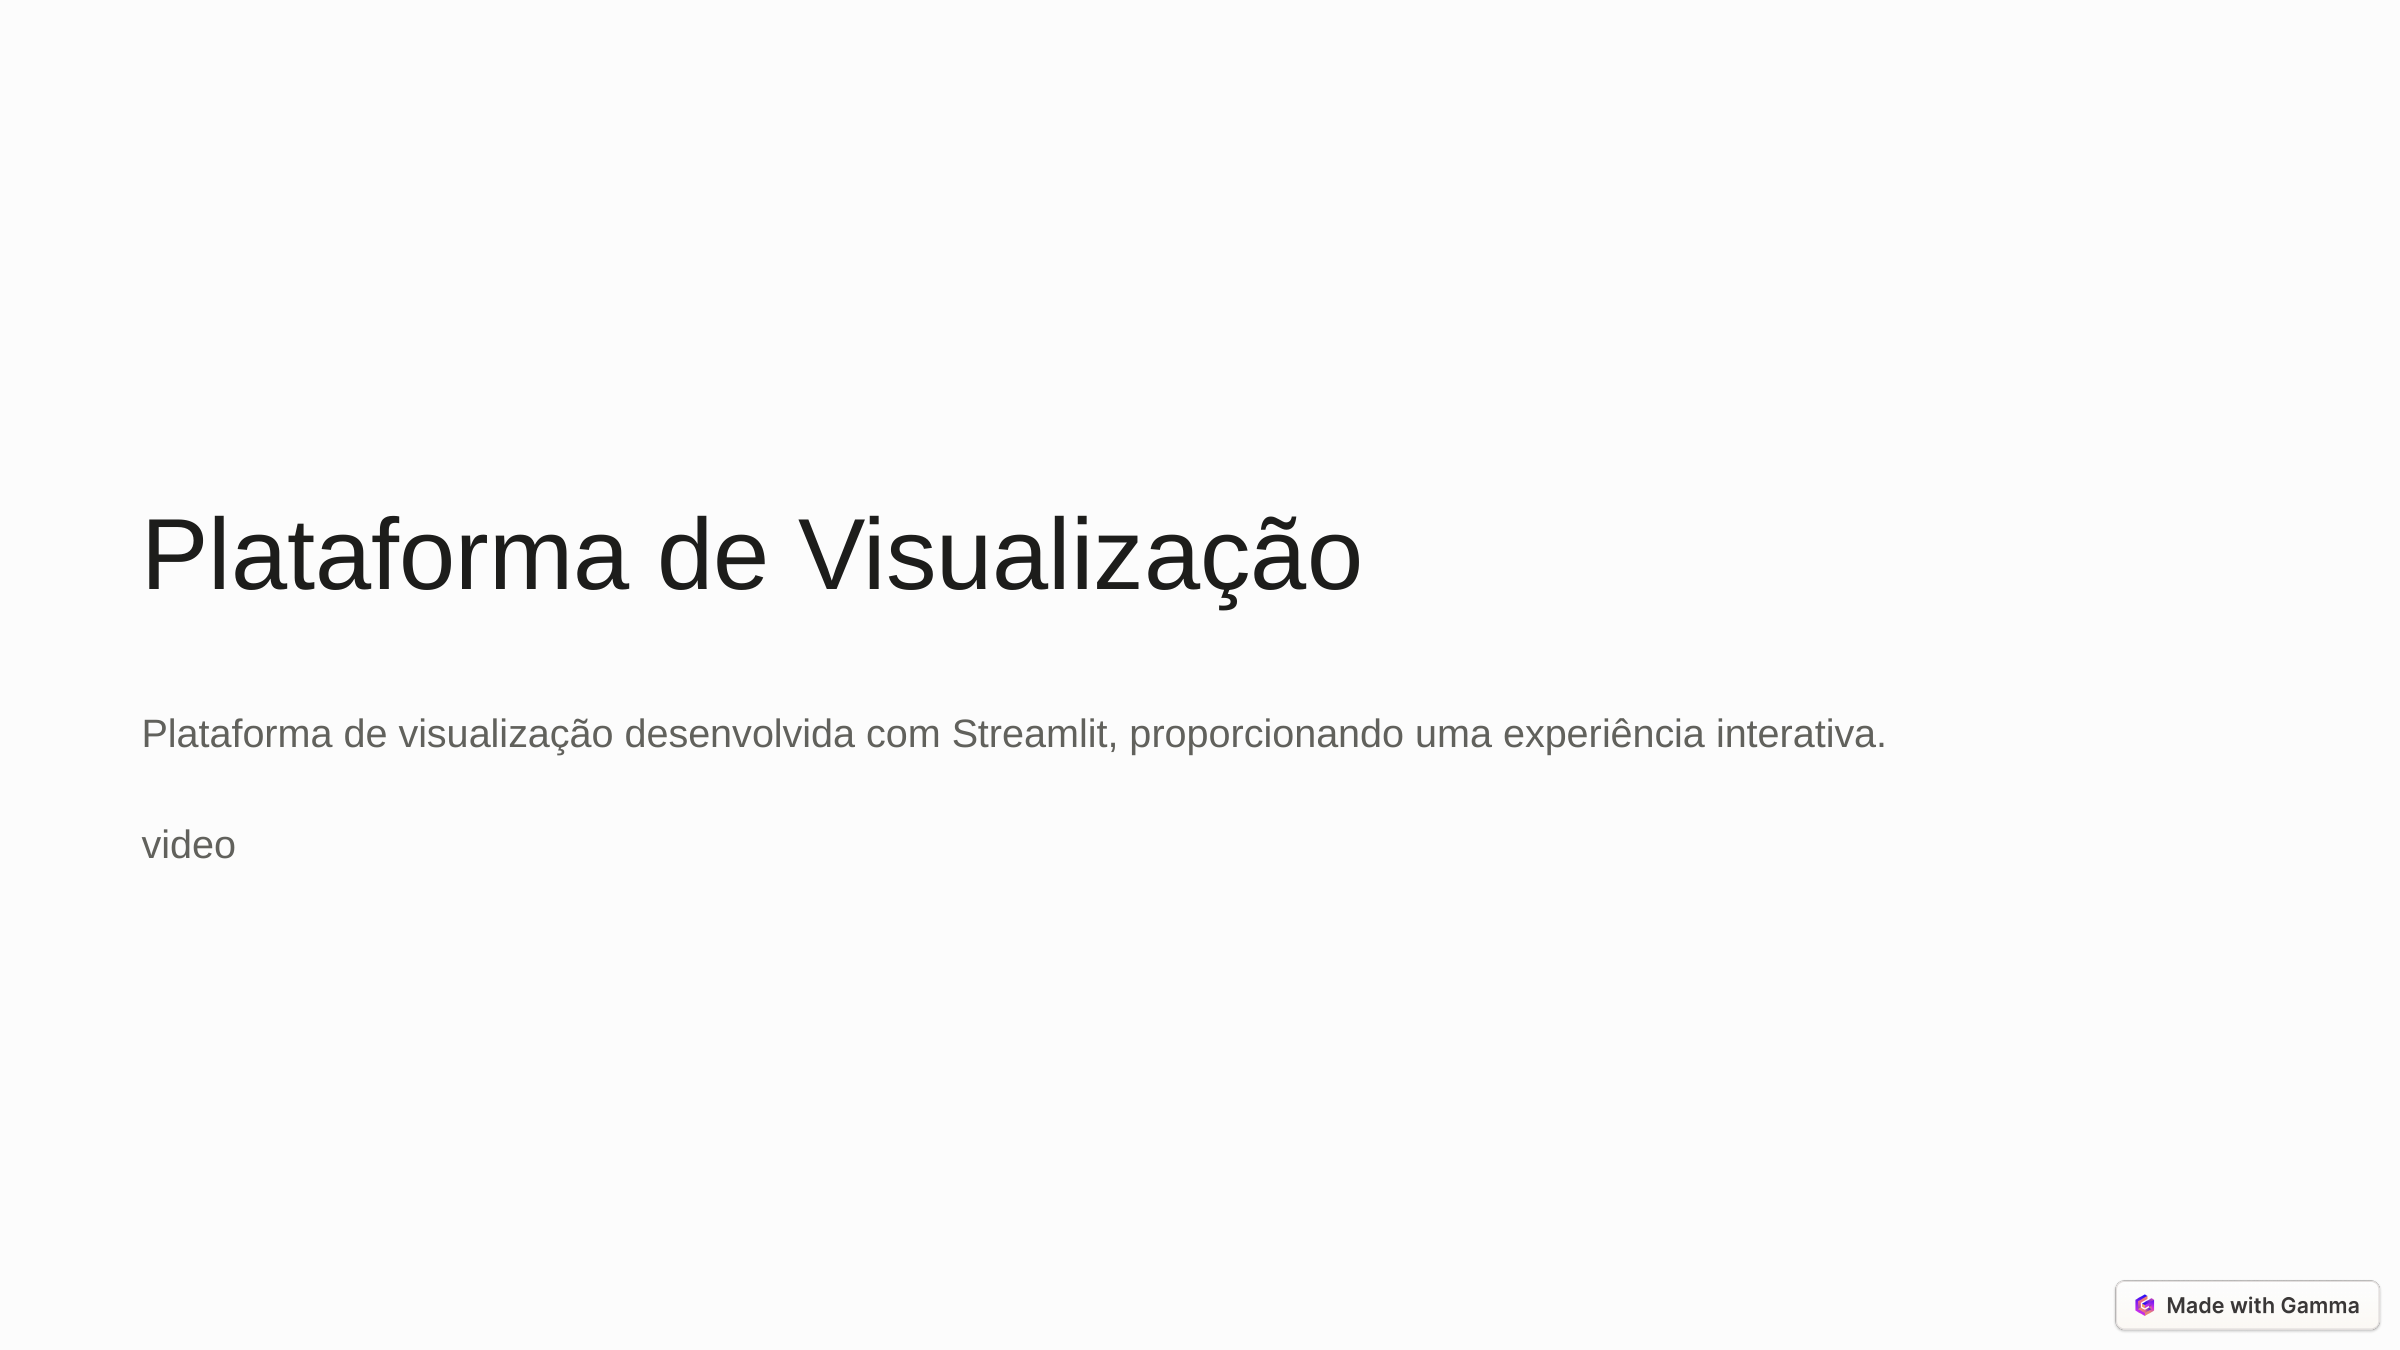

Plataforma de Visualização
Plataforma de visualização desenvolvida com Streamlit, proporcionando uma experiência interativa.
video